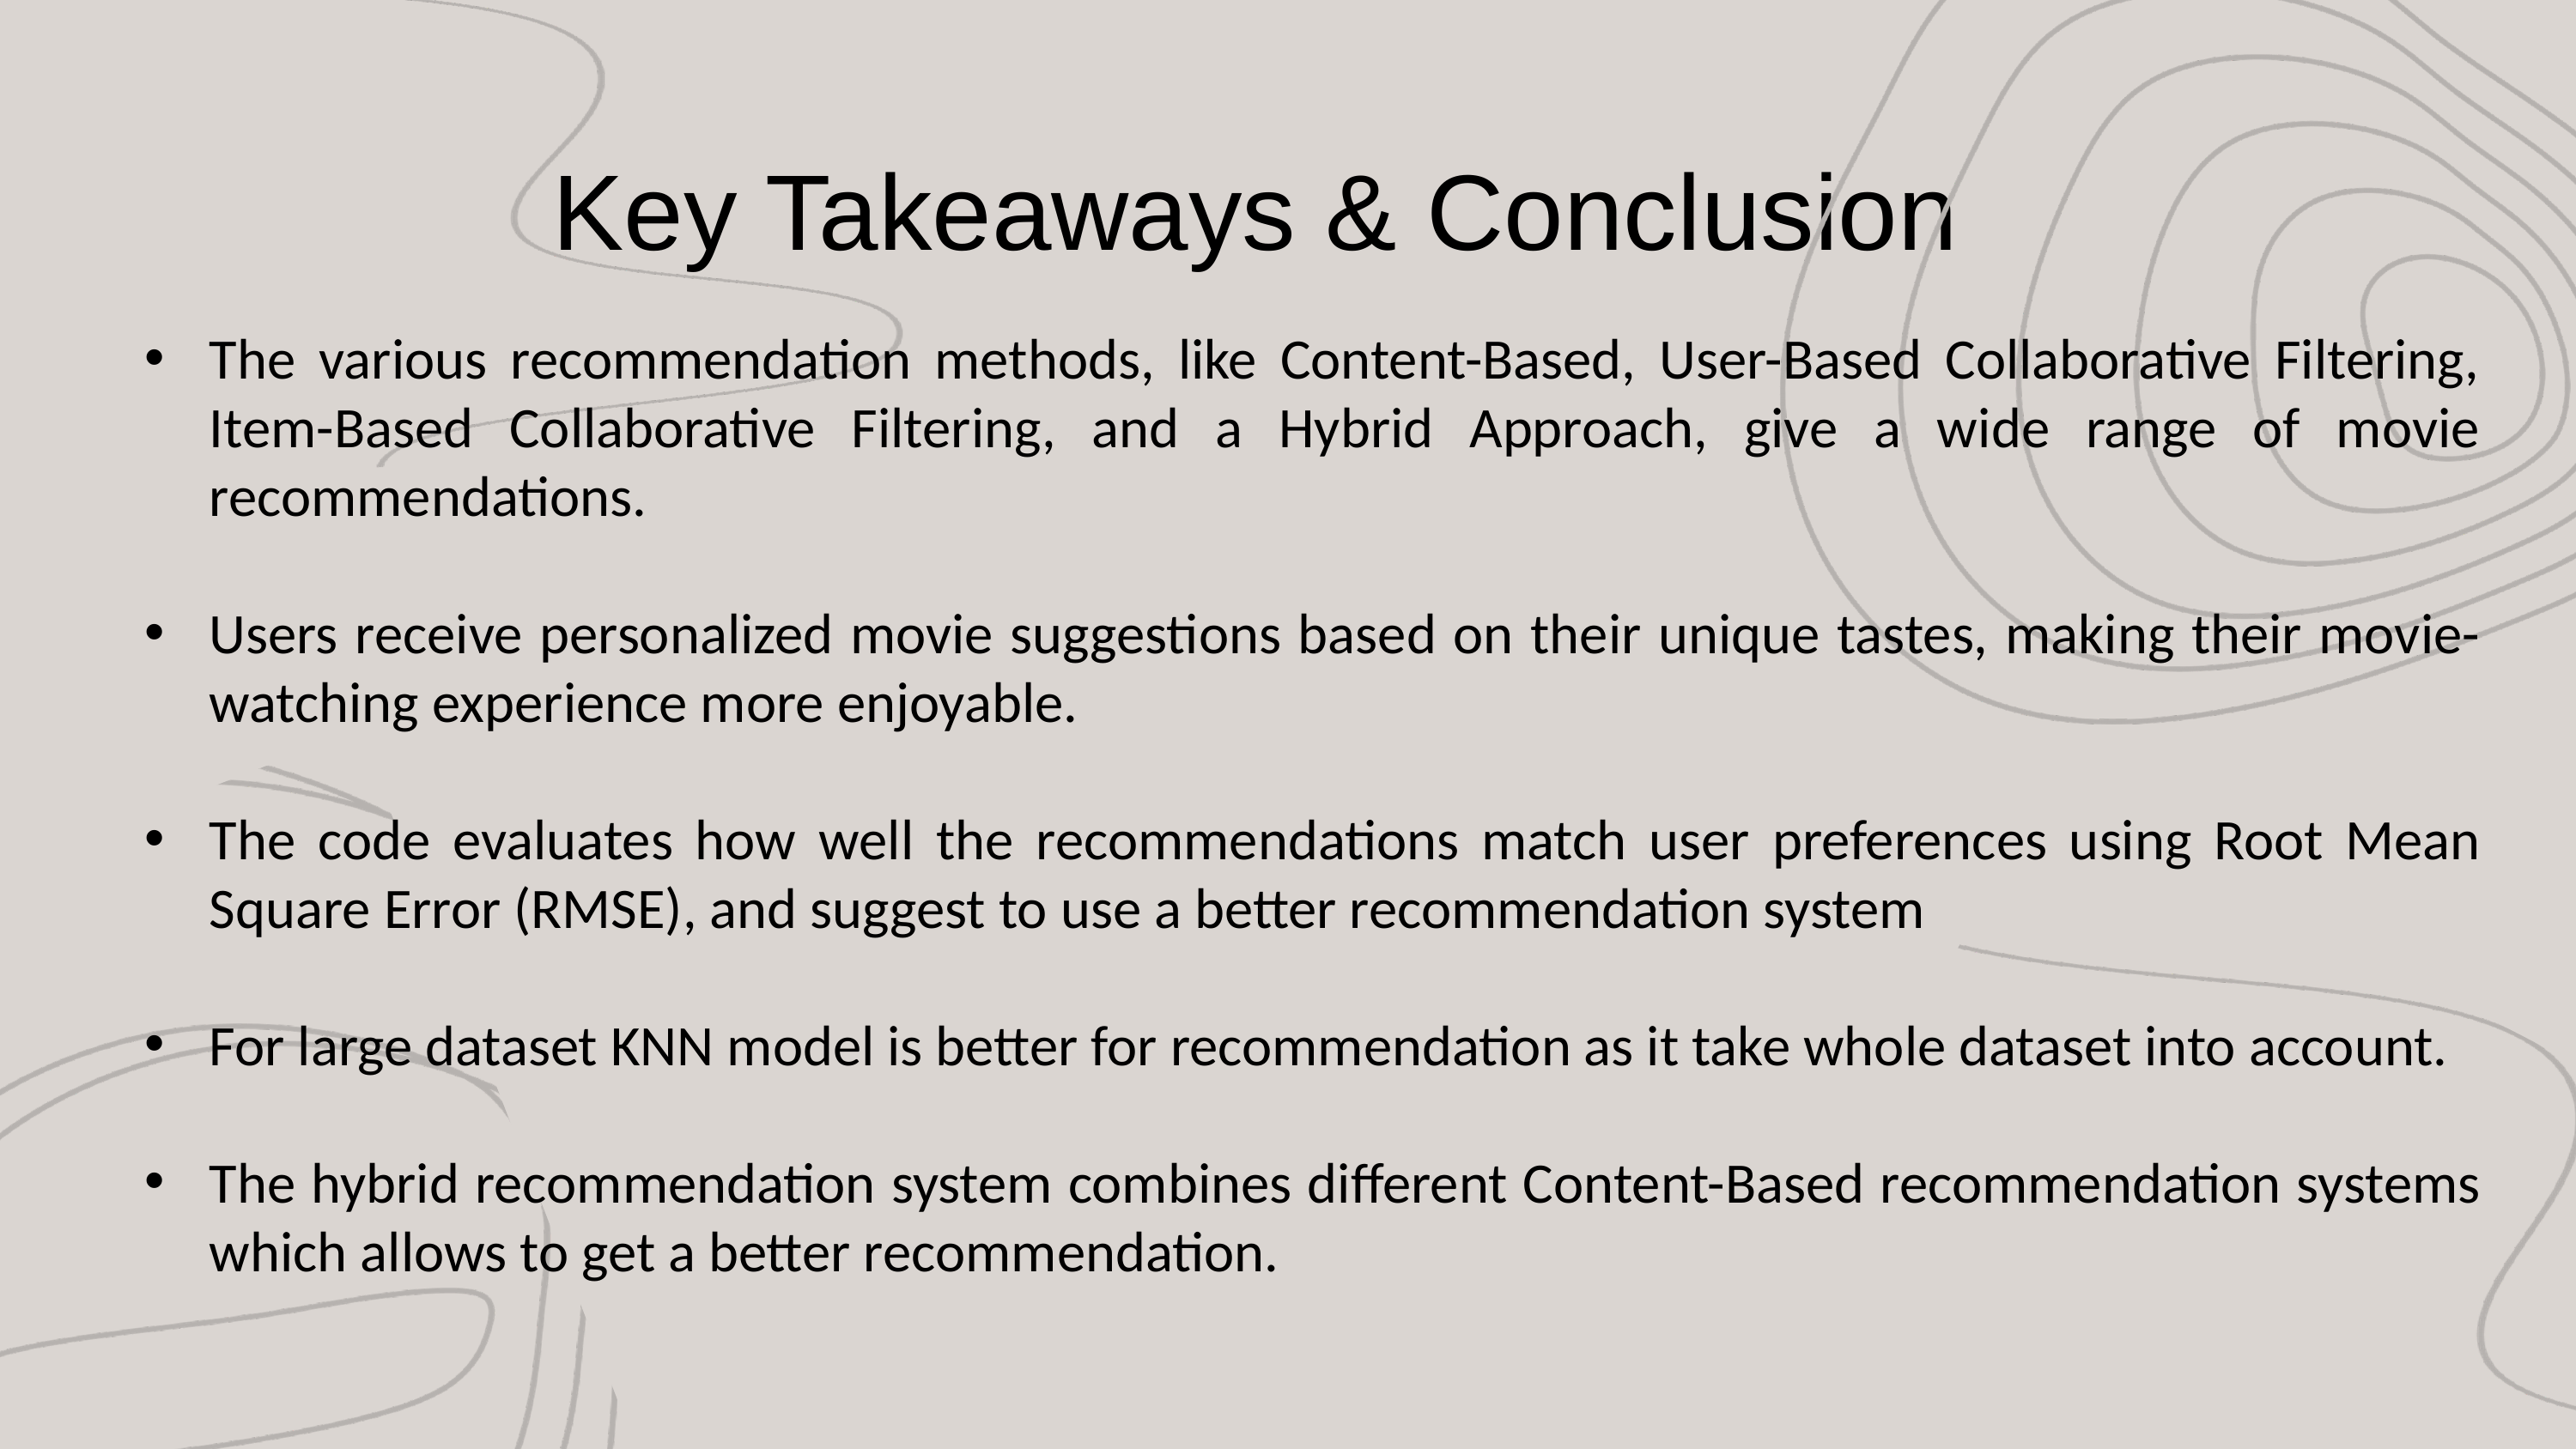

Key Takeaways & Conclusion
The various recommendation methods, like Content-Based, User-Based Collaborative Filtering, Item-Based Collaborative Filtering, and a Hybrid Approach, give a wide range of movie recommendations.

Users receive personalized movie suggestions based on their unique tastes, making their movie-watching experience more enjoyable.

The code evaluates how well the recommendations match user preferences using Root Mean Square Error (RMSE), and suggest to use a better recommendation system

For large dataset KNN model is better for recommendation as it take whole dataset into account.

The hybrid recommendation system combines different Content-Based recommendation systems which allows to get a better recommendation.